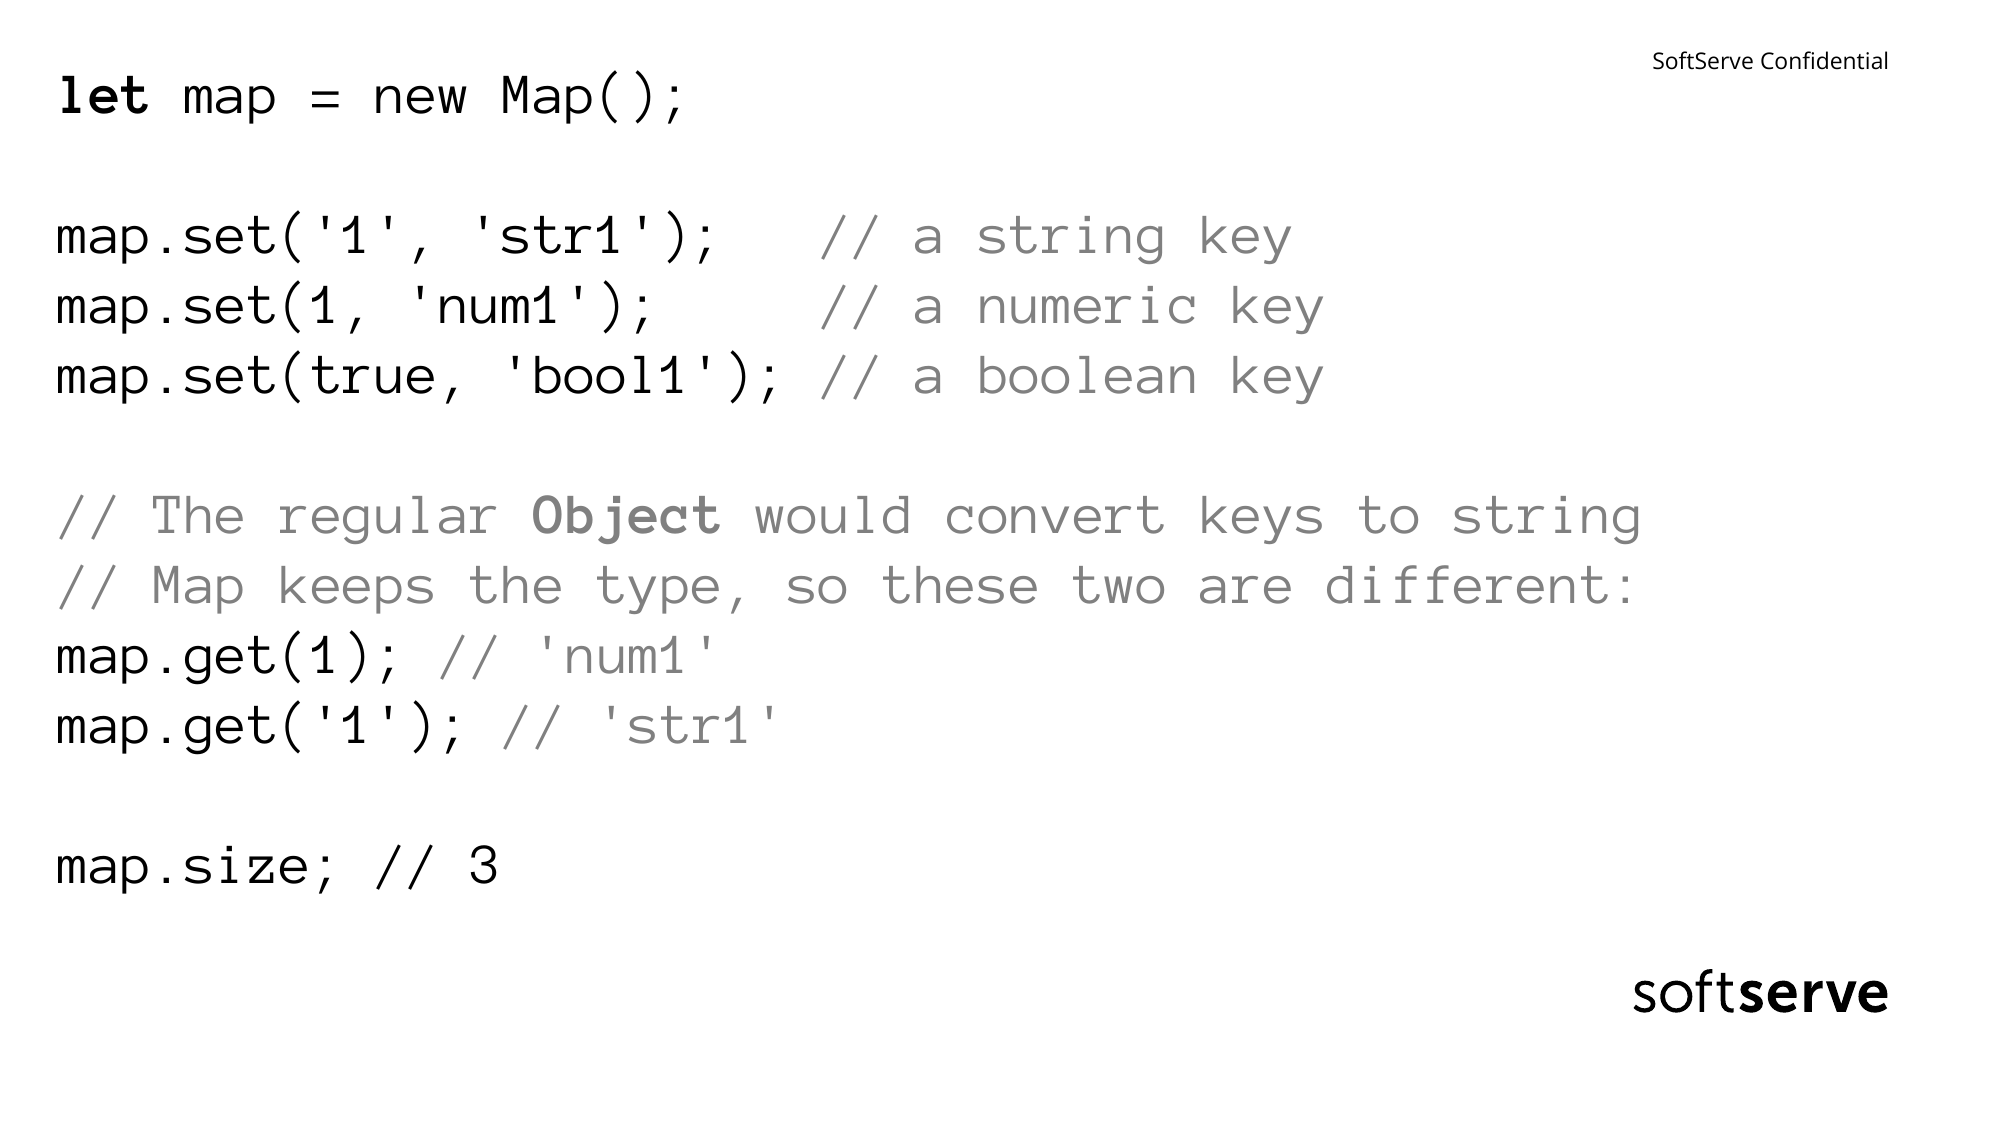

let map = new Map();

map.set('1', 'str1');   // a string key
map.set(1, 'num1');     // a numeric key
map.set(true, 'bool1'); // a boolean key

// The regular Object would convert keys to string
// Map keeps the type, so these two are different:
map.get(1); // 'num1'
map.get('1'); // 'str1'

map.size; // 3